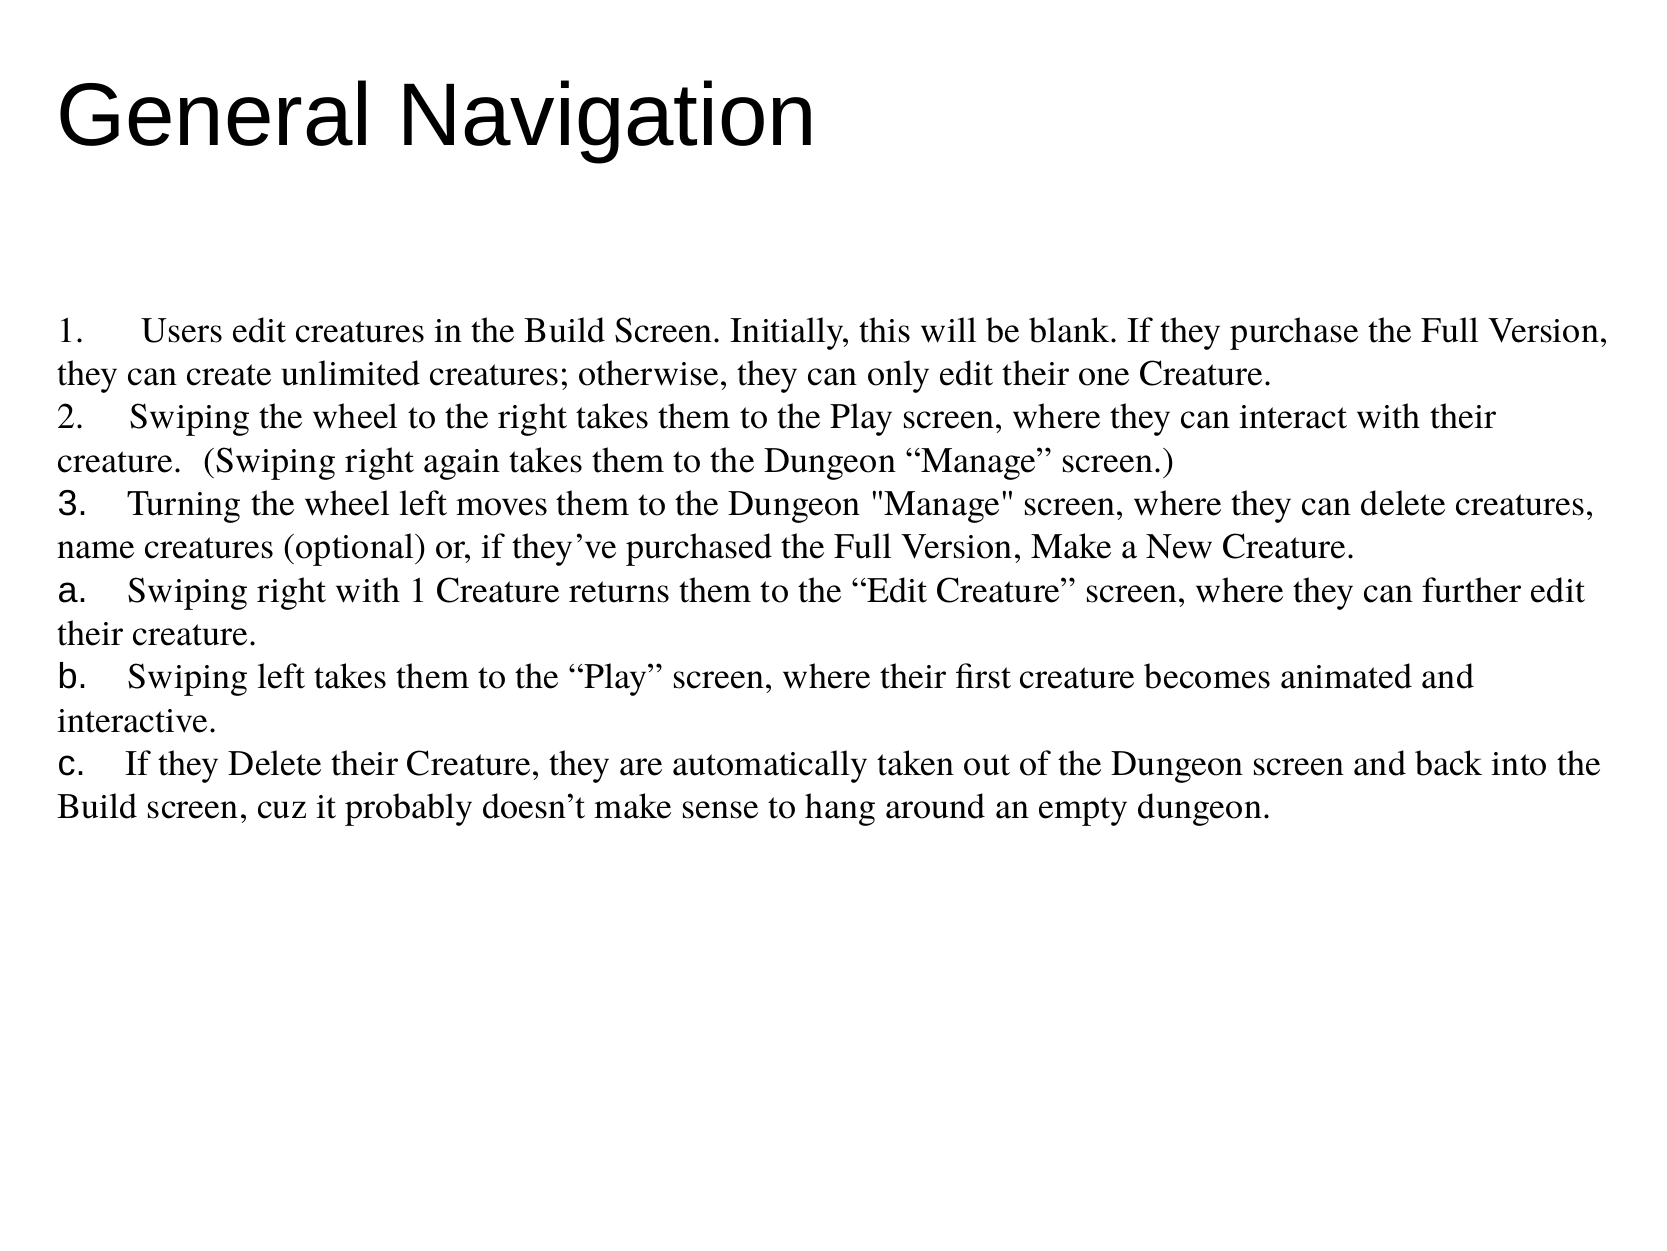

# General Navigation
1.     Users edit creatures in the Build Screen. Initially, this will be blank. If they purchase the Full Version, they can create unlimited creatures; otherwise, they can only edit their one Creature.
2.    Swiping the wheel to the right takes them to the Play screen, where they can interact with their creature.  (Swiping right again takes them to the Dungeon “Manage” screen.)
3.    Turning the wheel left moves them to the Dungeon "Manage" screen, where they can delete creatures, name creatures (optional) or, if they’ve purchased the Full Version, Make a New Creature.
a.    Swiping right with 1 Creature returns them to the “Edit Creature” screen, where they can further edit their creature.
b.    Swiping left takes them to the “Play” screen, where their first creature becomes animated and interactive.
c.    If they Delete their Creature, they are automatically taken out of the Dungeon screen and back into the Build screen, cuz it probably doesn’t make sense to hang around an empty dungeon.